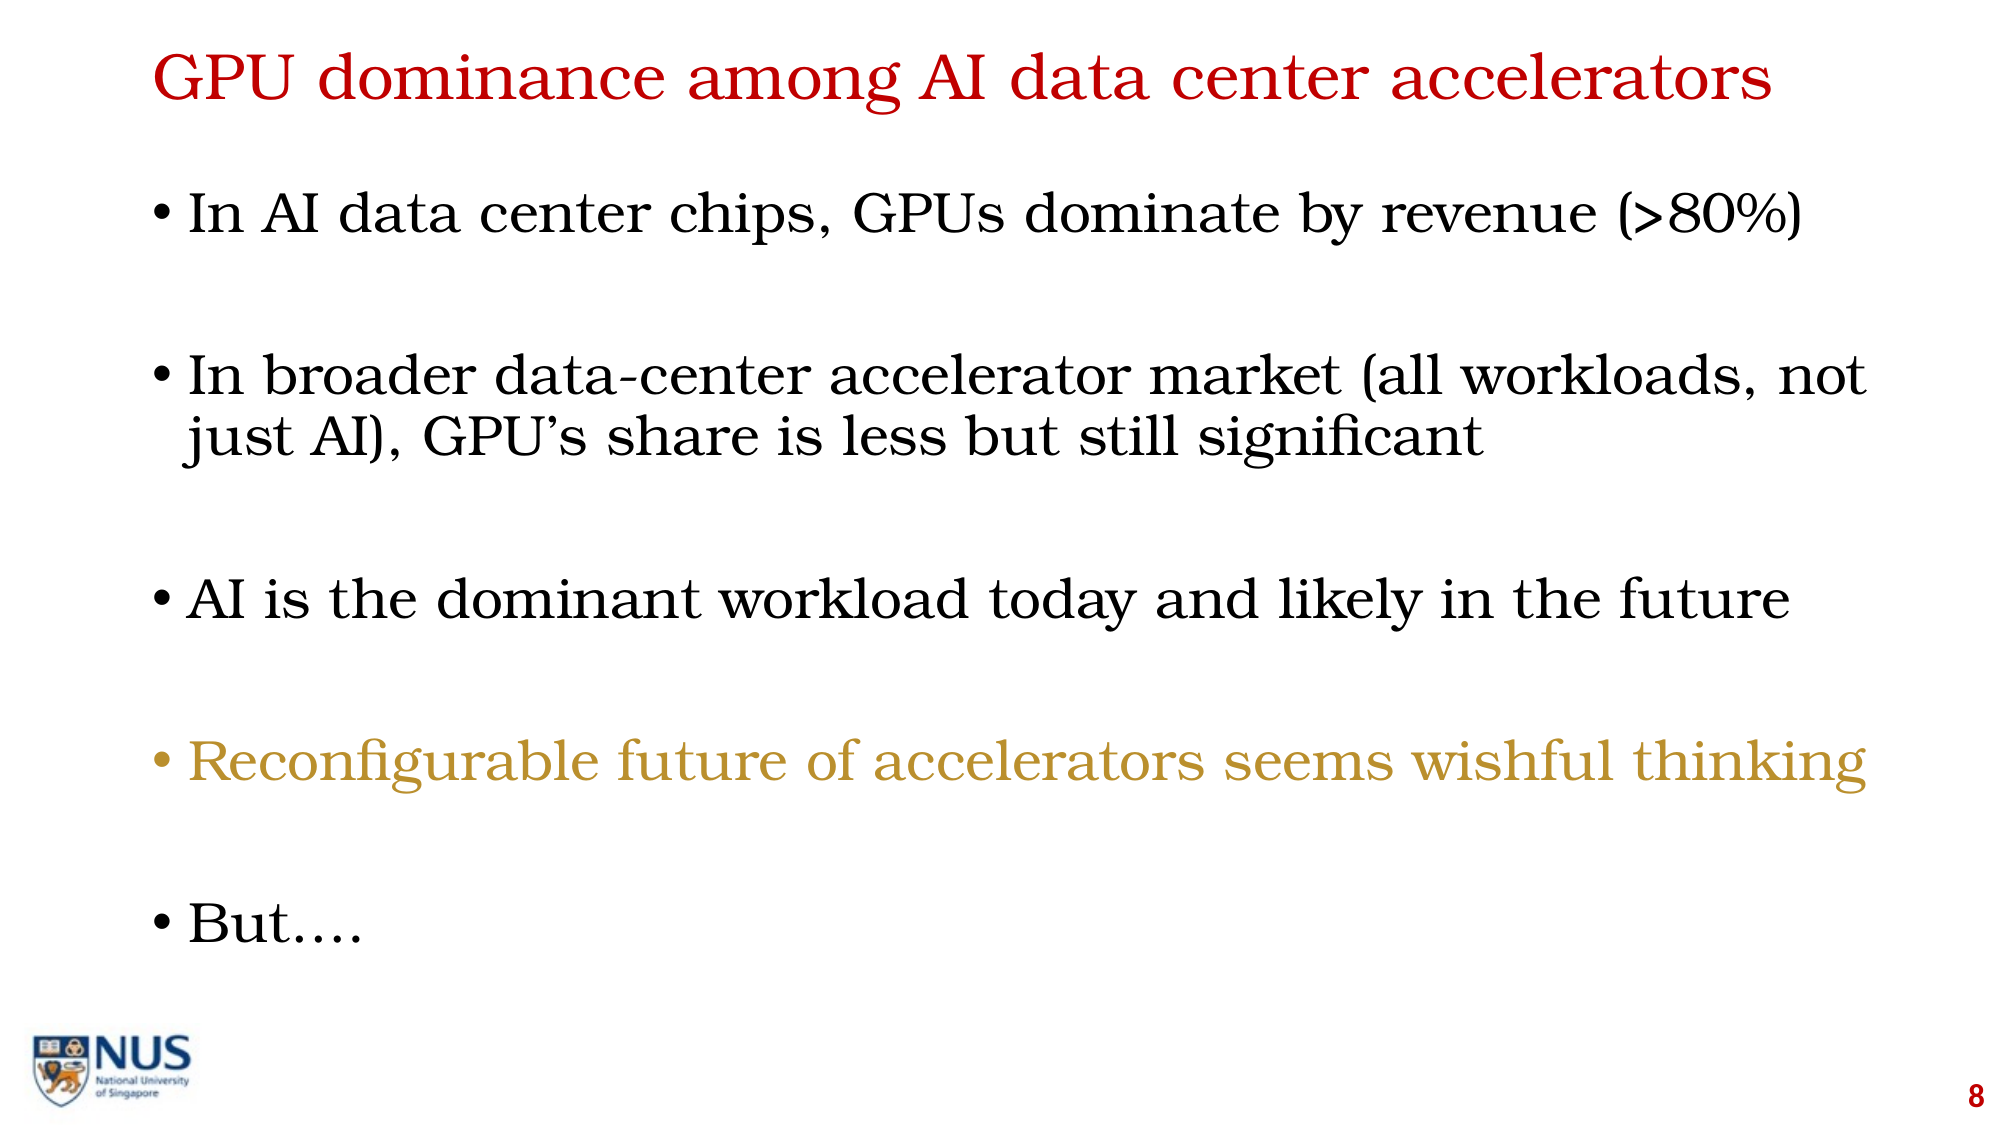

# GPU dominance among AI data center accelerators
In AI data center chips, GPUs dominate by revenue (>80%)

In broader data-center accelerator market (all workloads, not just AI), GPU’s share is less but still significant

AI is the dominant workload today and likely in the future

Reconfigurable future of accelerators seems wishful thinking

But….

8